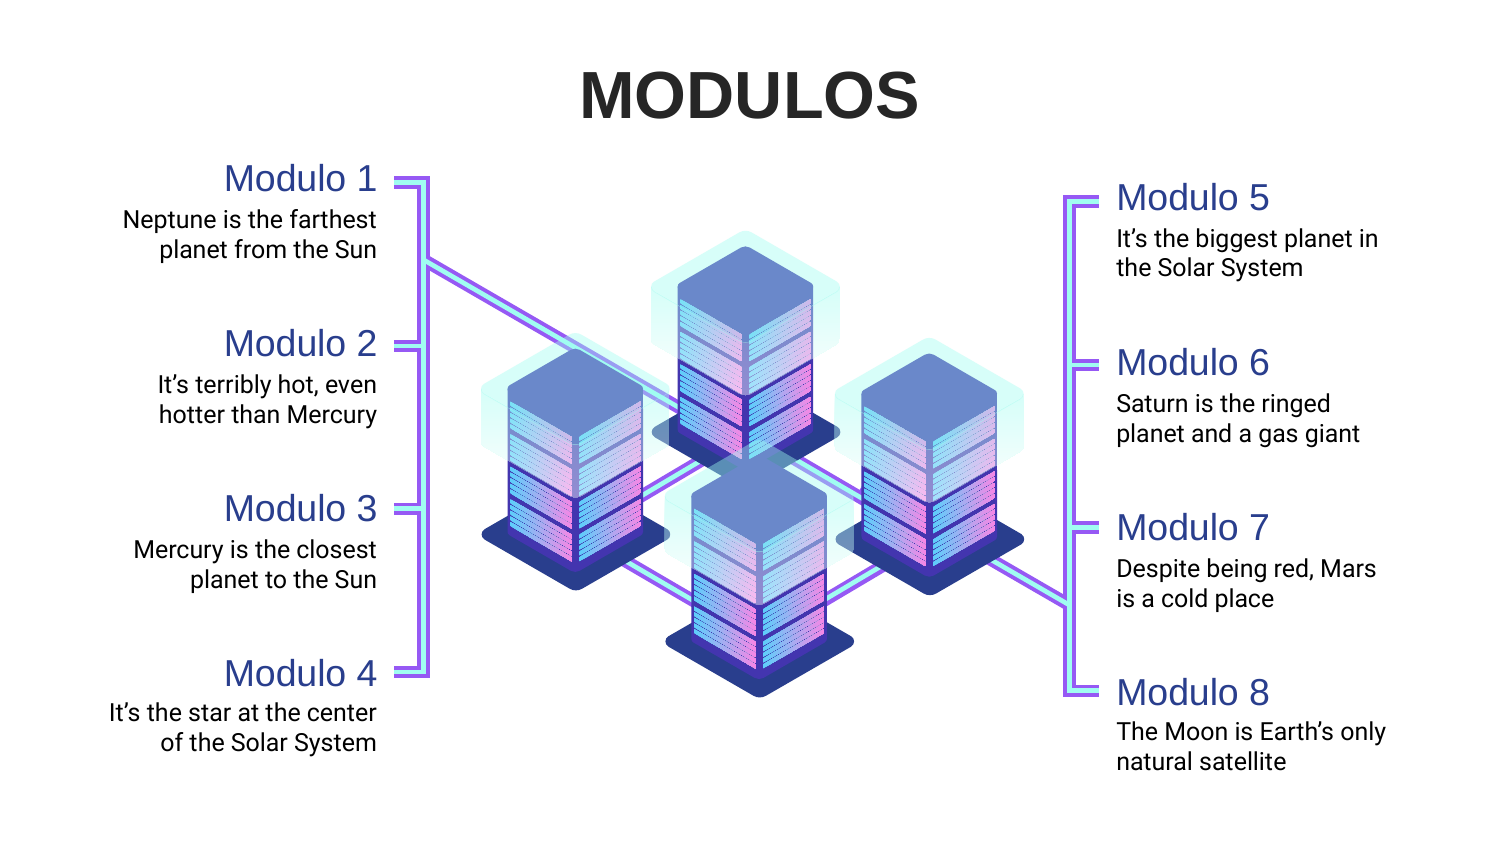

# MODULOS
Modulo 1
Neptune is the farthest planet from the Sun
Modulo 5
It’s the biggest planet in the Solar System

Modulo 2
It’s terribly hot, even hotter than Mercury
Modulo 6
Saturn is the ringed planet and a gas giant
Modulo 3
Mercury is the closest planet to the Sun
Modulo 7
Despite being red, Mars is a cold place
Modulo 4
It’s the star at the center of the Solar System
Modulo 8
The Moon is Earth’s only natural satellite